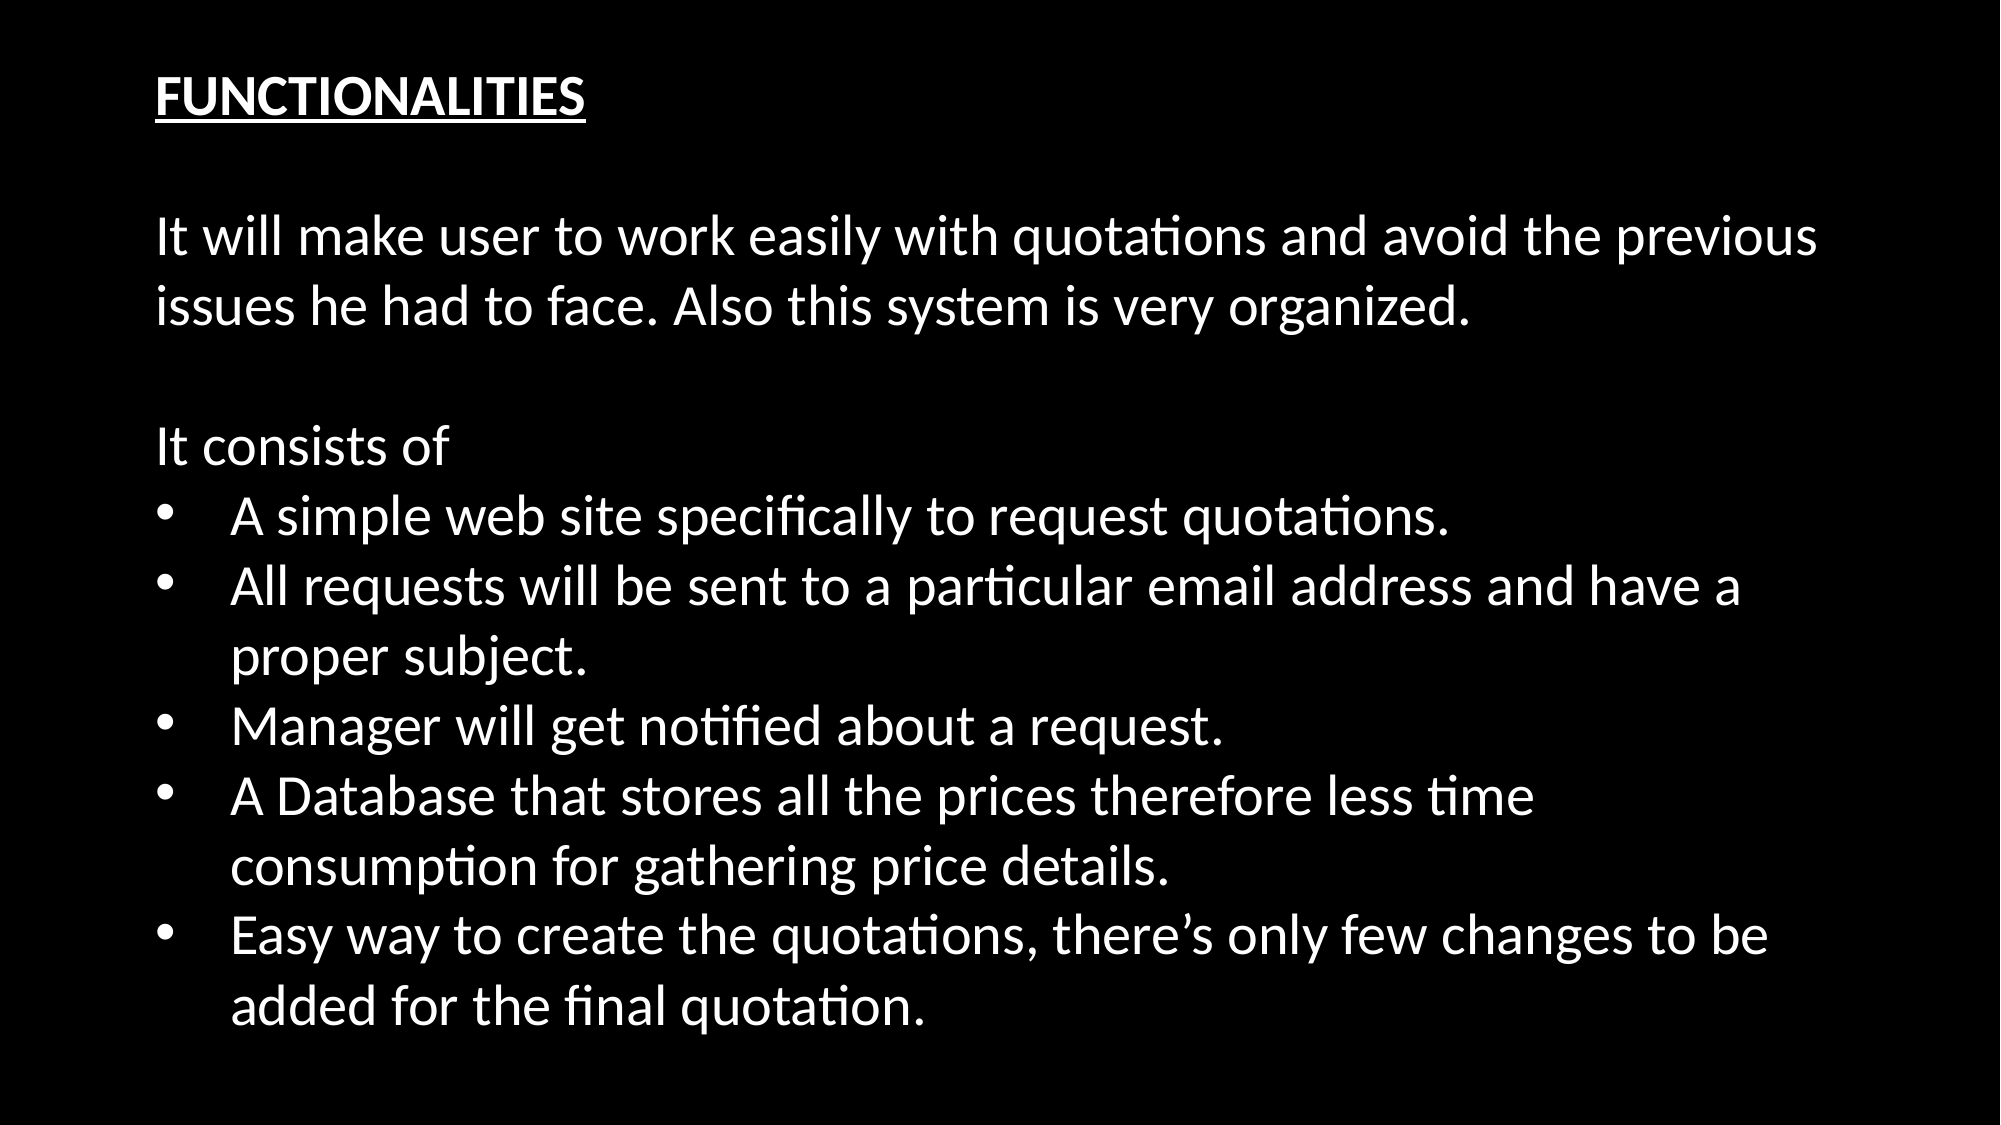

FUNCTIONALITIES

It will make user to work easily with quotations and avoid the previous issues he had to face. Also this system is very organized.

It consists of
A simple web site specifically to request quotations.
All requests will be sent to a particular email address and have a proper subject.
Manager will get notified about a request.
A Database that stores all the prices therefore less time consumption for gathering price details.
Easy way to create the quotations, there’s only few changes to be added for the final quotation.